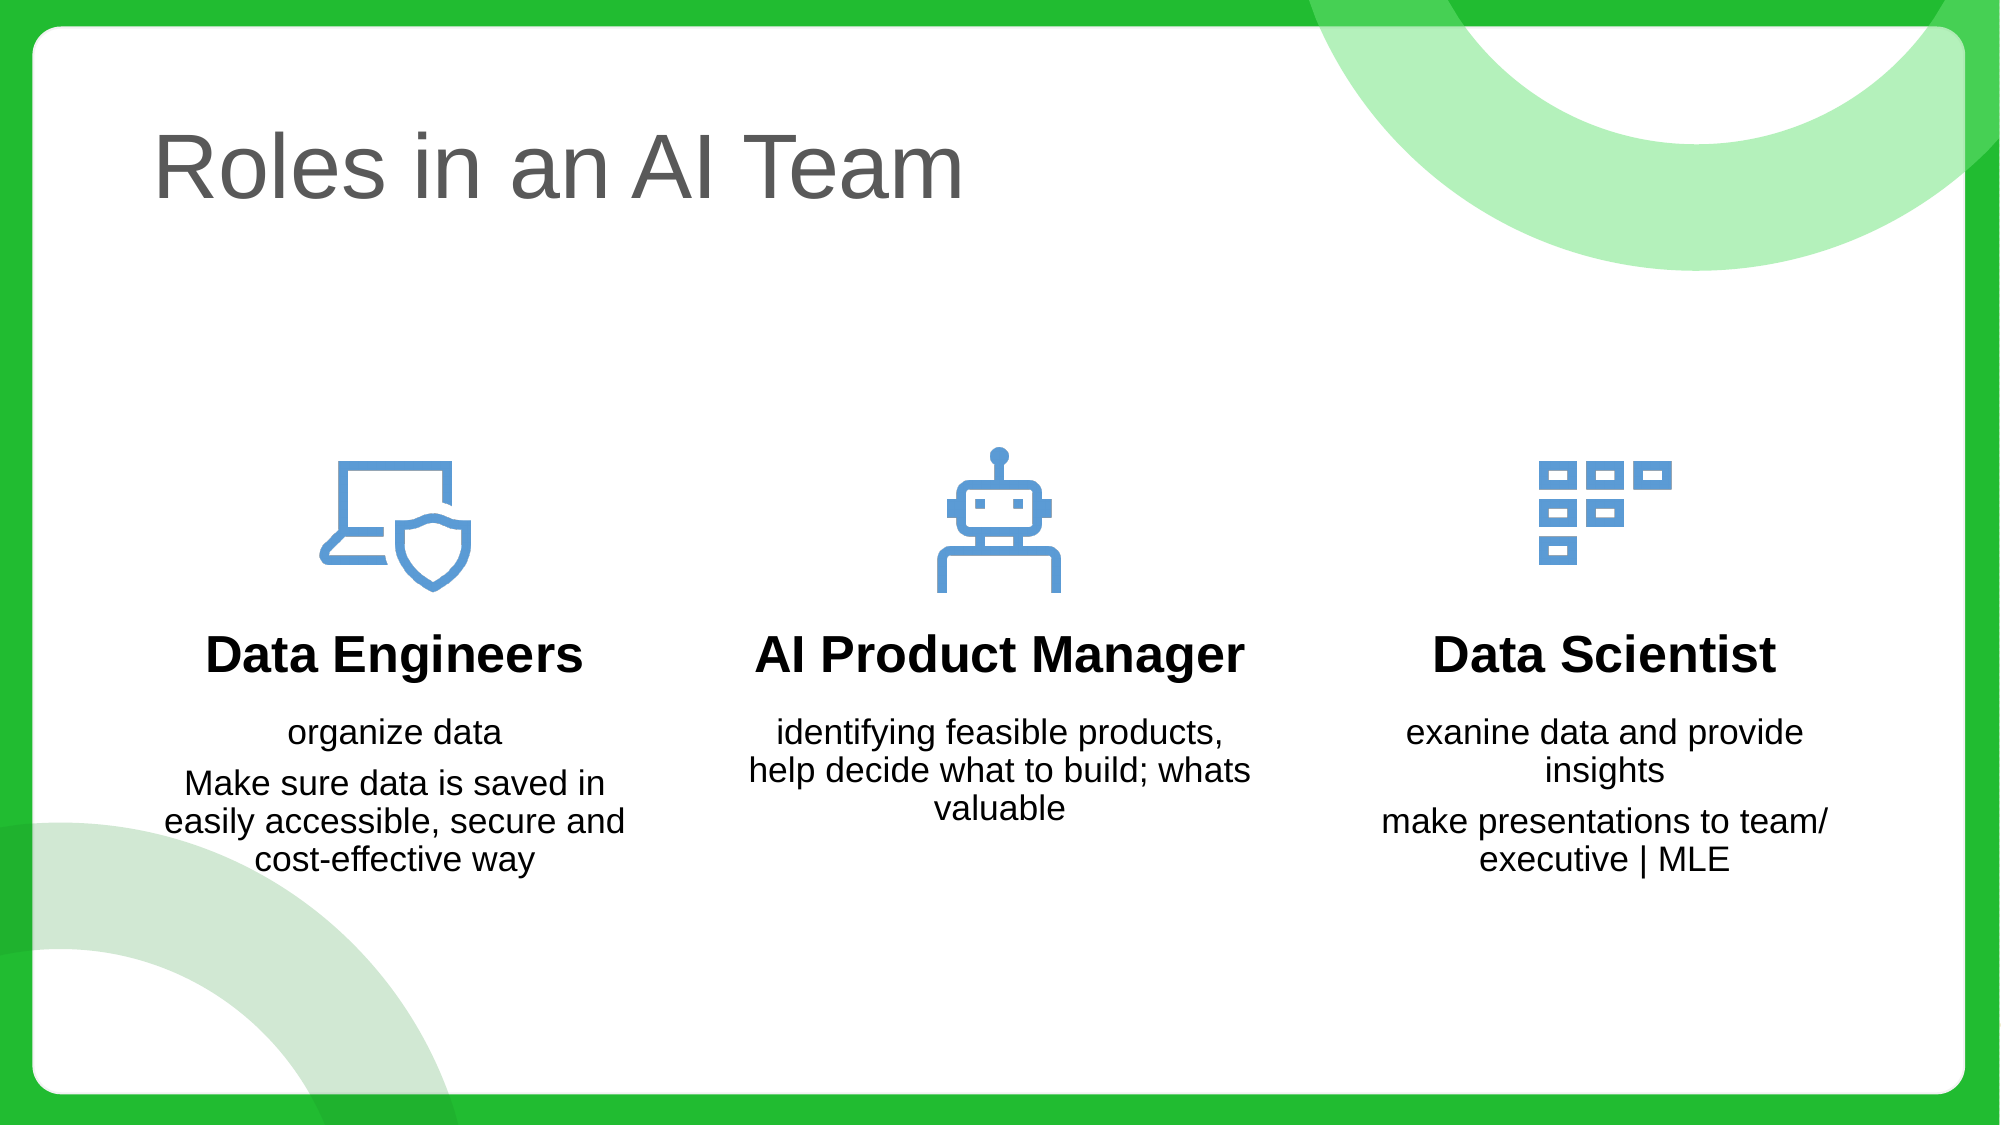

# Roles in an AI Team
Data Engineers
organize data
Make sure data is saved in easily accessible, secure and cost-effective way
AI Product Manager
identifying feasible products, help decide what to build; whats valuable
Data Scientist
exanine data and provide insights
make presentations to team/ executive | MLE